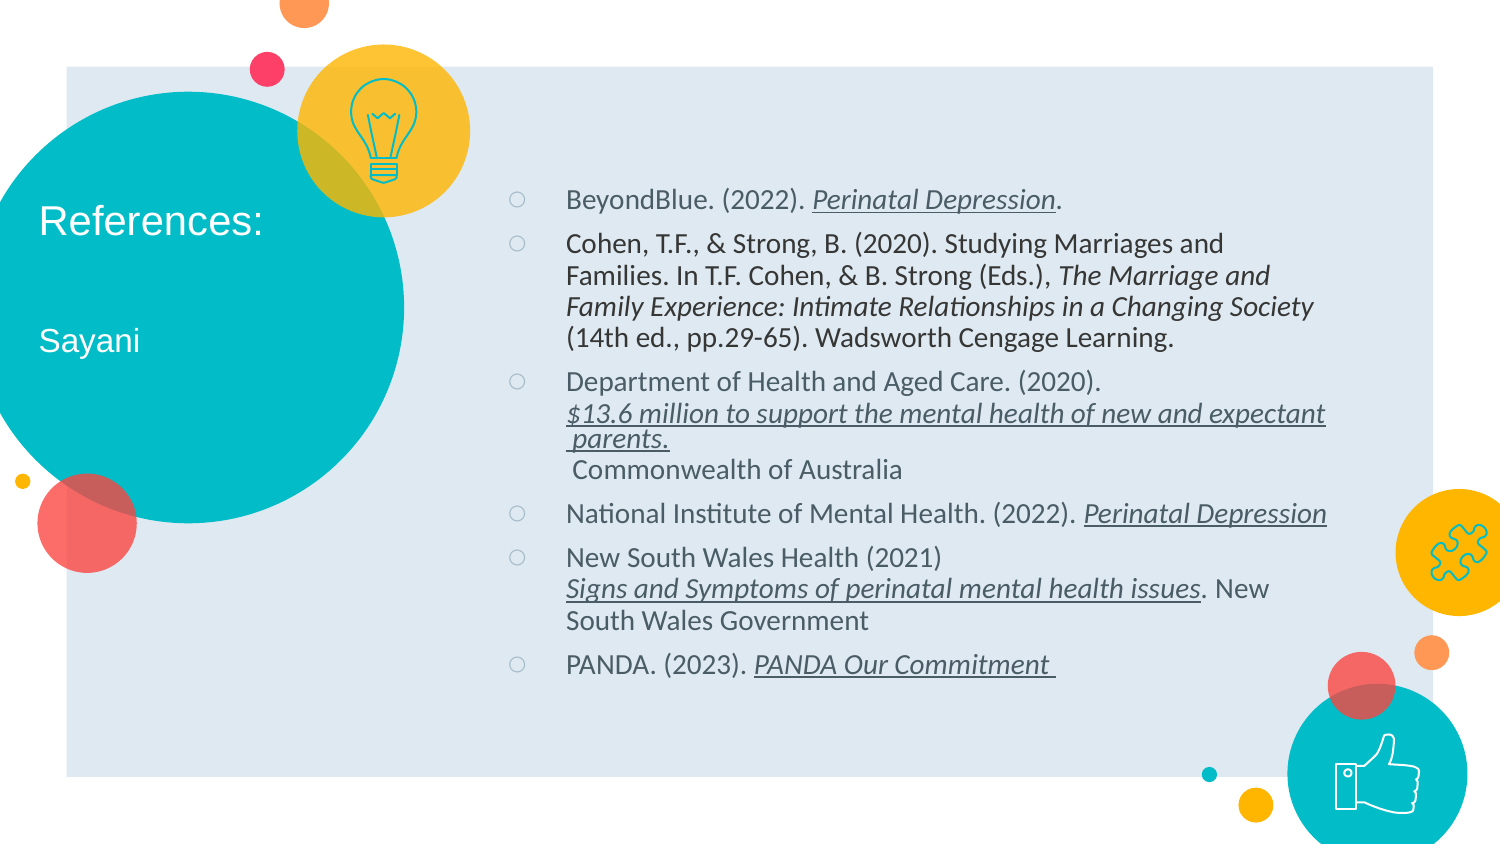

References:

Sayani

BeyondBlue. (2022). Perinatal Depression.
Cohen, T.F., & Strong, B. (2020). Studying Marriages and Families. In T.F. Cohen, & B. Strong (Eds.), The Marriage and Family Experience: Intimate Relationships in a Changing Society (14th ed., pp.29-65). Wadsworth Cengage Learning.
Department of Health and Aged Care. (2020). $13.6 million to support the mental health of new and expectant parents. Commonwealth of Australia
National Institute of Mental Health. (2022). Perinatal Depression
New South Wales Health (2021) Signs and Symptoms of perinatal mental health issues. New South Wales Government
PANDA. (2023). PANDA Our Commitment